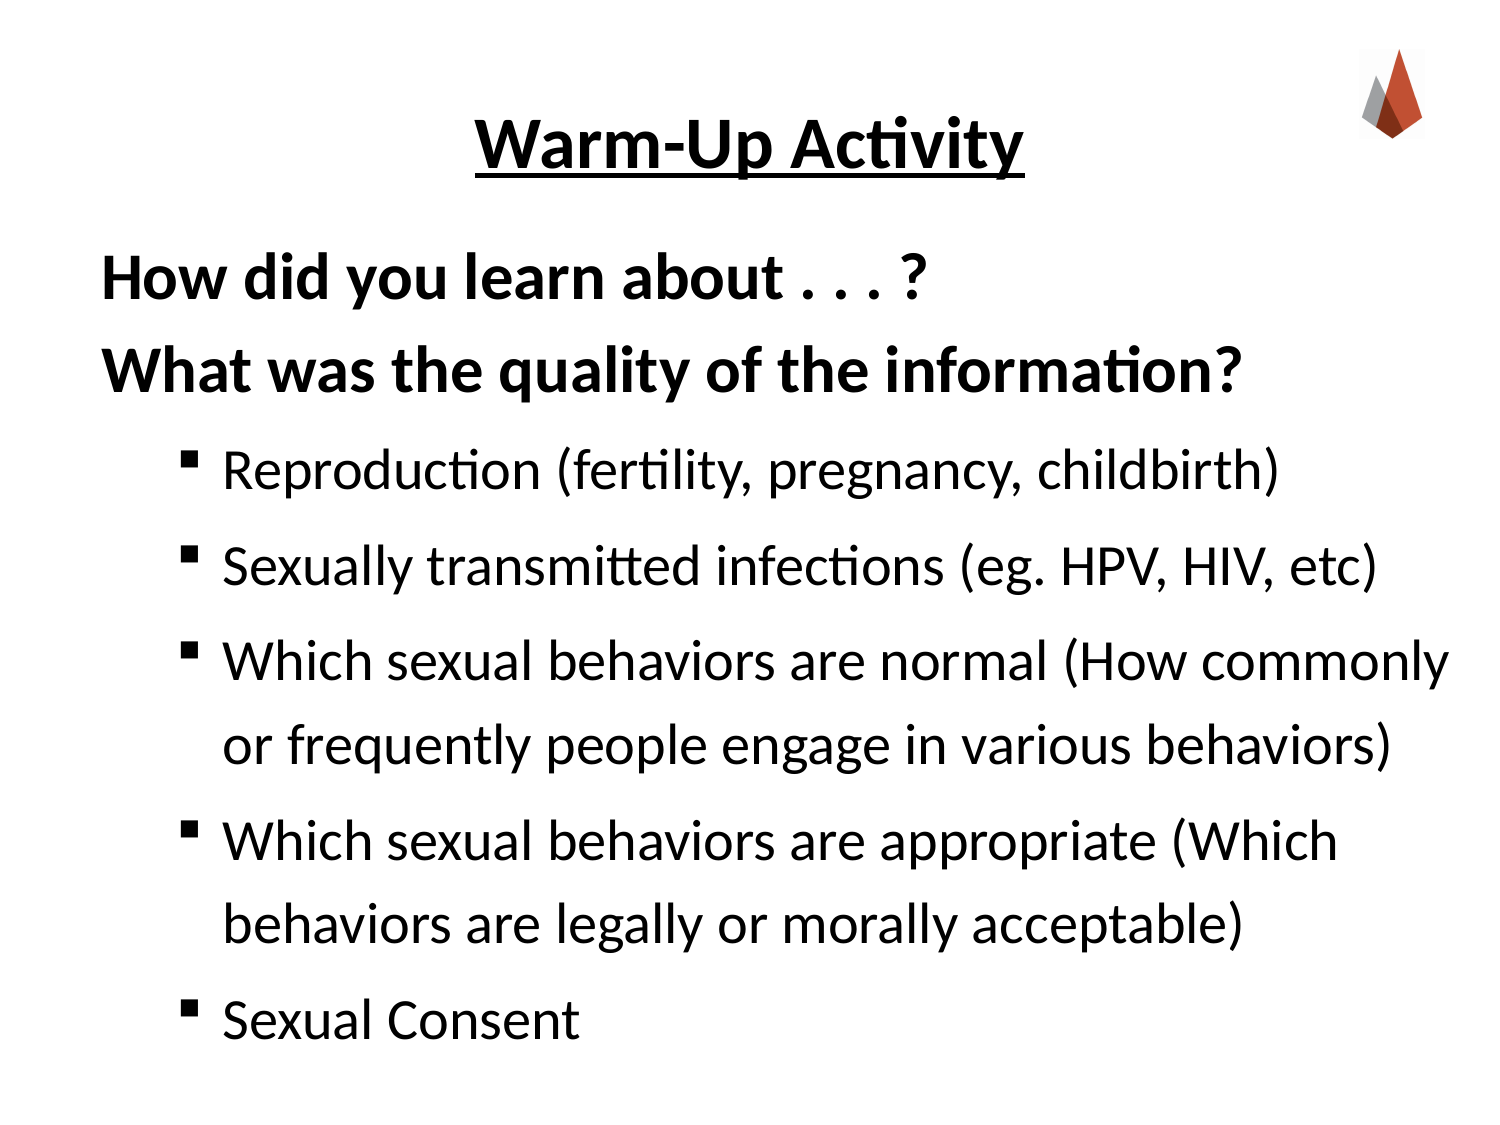

# Warm-Up Activity
How did you learn about . . . ?
What was the quality of the information?
Reproduction (fertility, pregnancy, childbirth)
Sexually transmitted infections (eg. HPV, HIV, etc)
Which sexual behaviors are normal (How commonly or frequently people engage in various behaviors)
Which sexual behaviors are appropriate (Which behaviors are legally or morally acceptable)
Sexual Consent